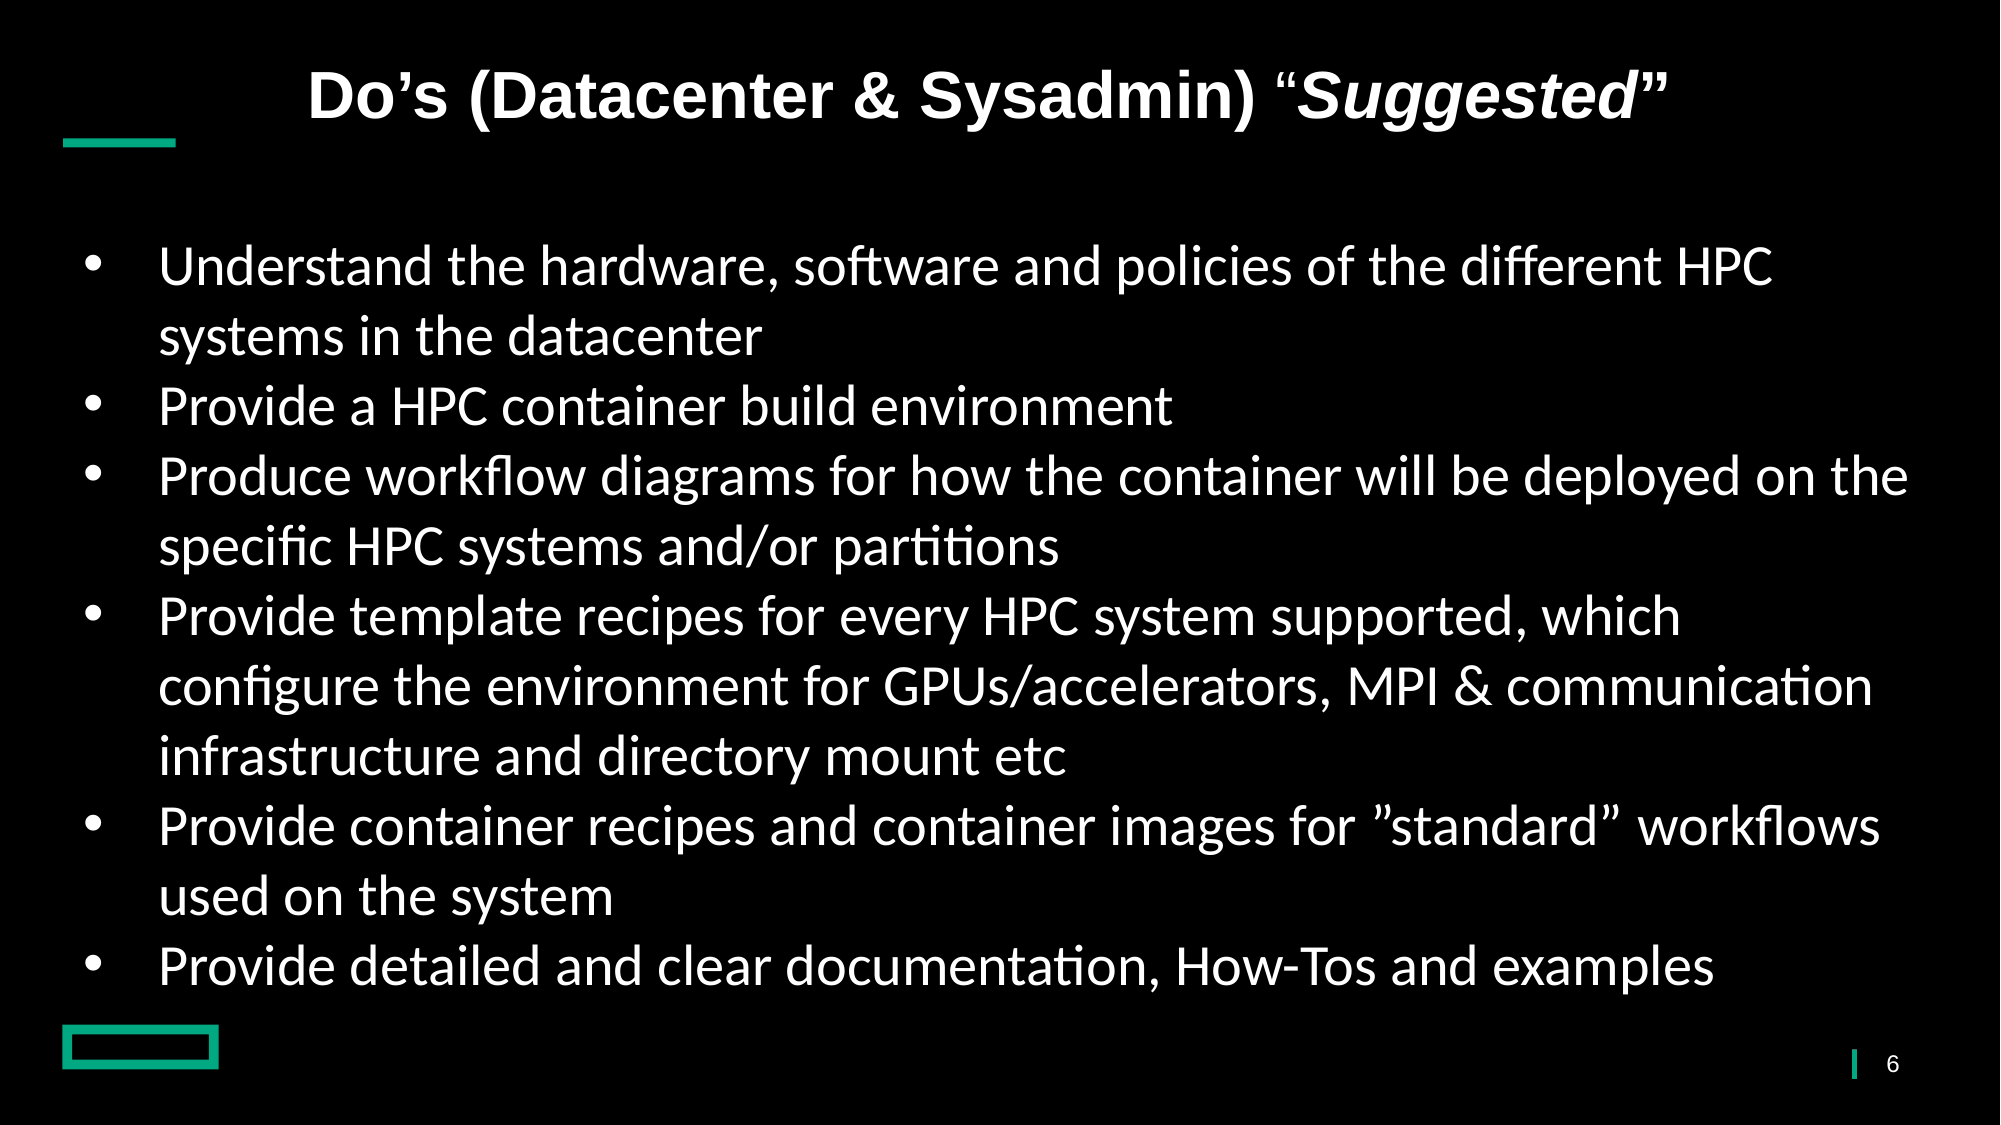

# Do’s (Datacenter & Sysadmin)​ “Suggested”
Understand the hardware, software and policies of the different HPC system​s in the datacenter
Provide a HPC container build environment​
Produce workflow diagrams for how the container will be deployed on the specific HPC systems and/or partition​s
Provide template recipes for every HPC system supported, which configure the environment for GPUs/accelerators, MPI & communication infrastructure and directory mount etc​
Provide container recipes and container images for ”standard” workflows used on the system​
Provide detailed and clear documentation, How-Tos and examples​
6